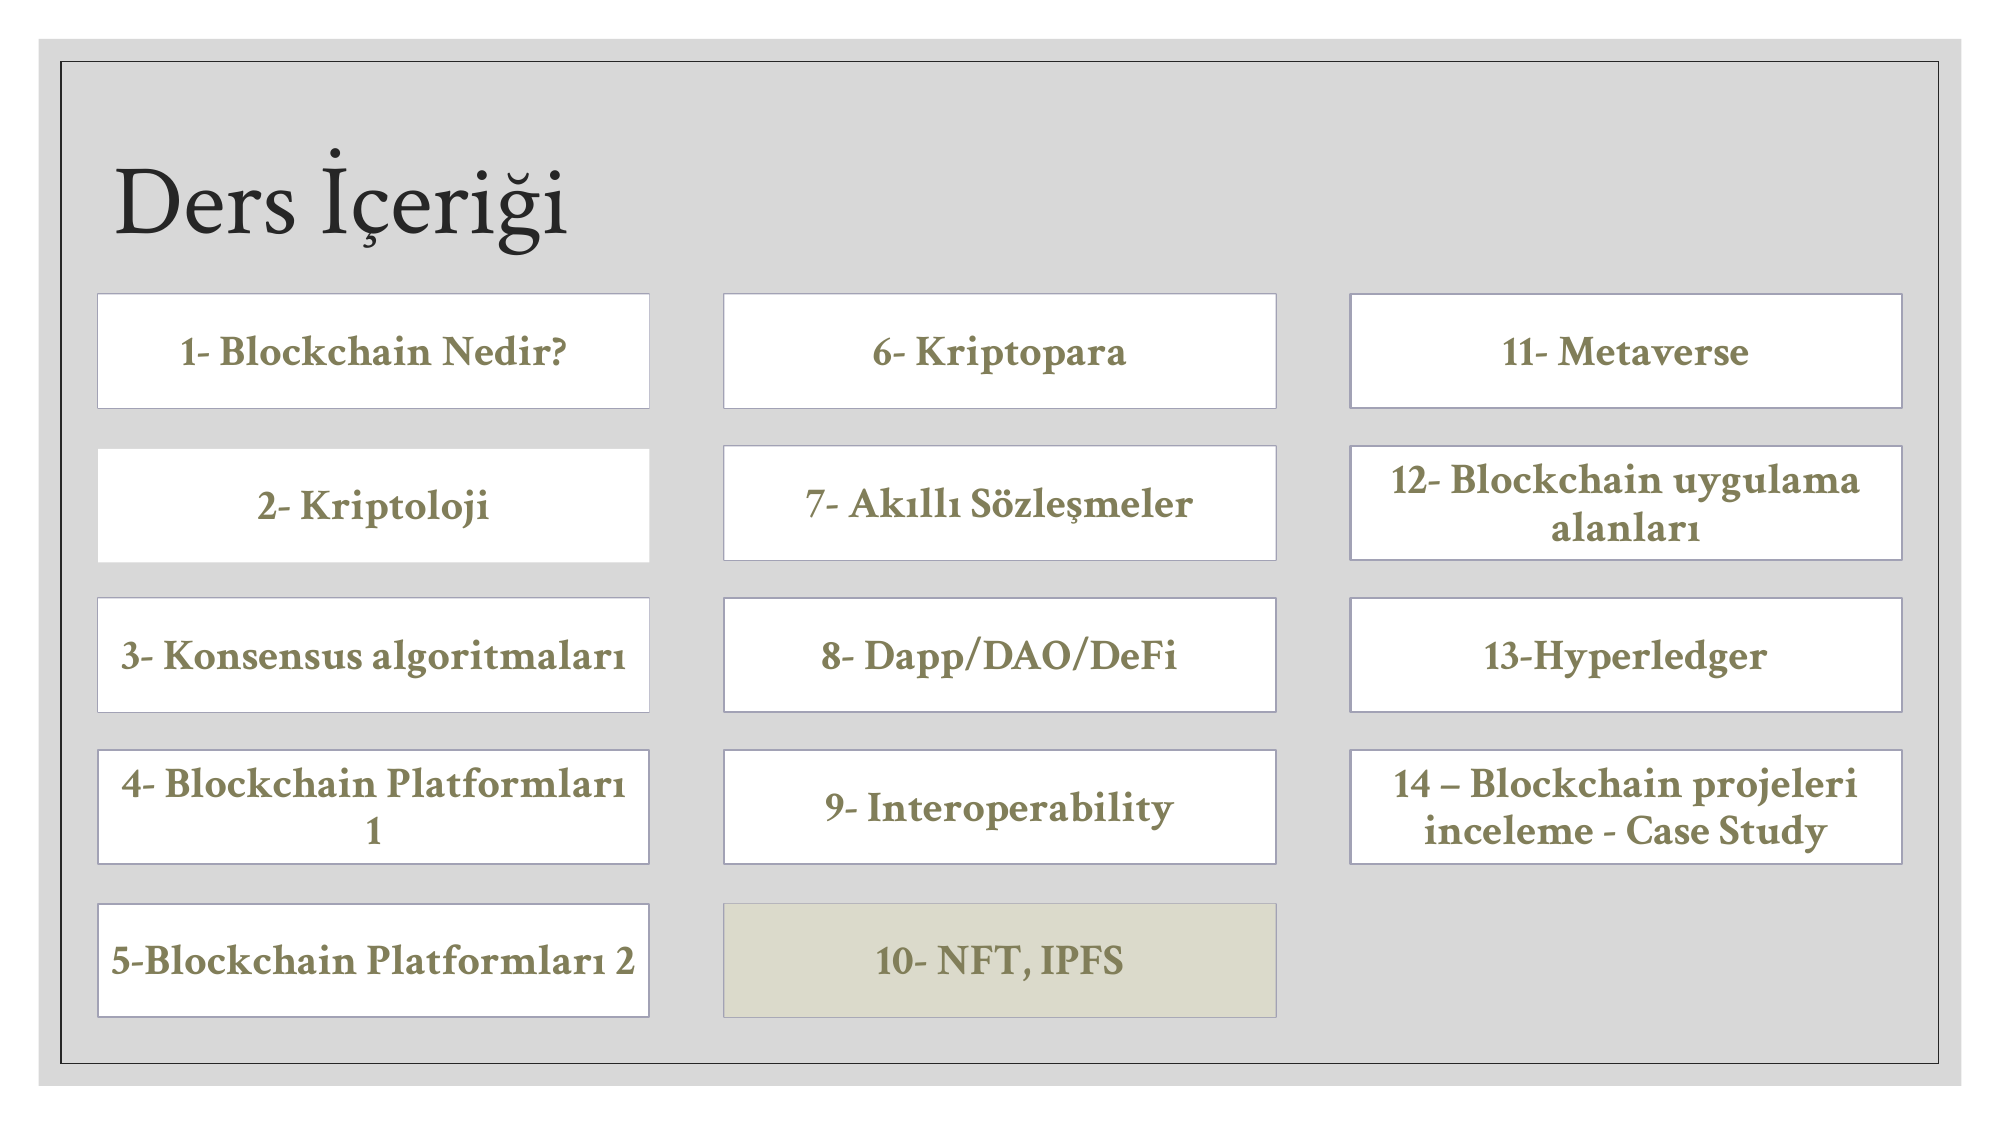

# Ders İçeriği

1- Blockchain Nedir?

6- Kriptopara

11- Metaverse

7- Akıllı Sözleşmeler

12- Blockchain uygulama alanları
2- Kriptoloji

3- Konsensus algoritmaları

8- Dapp/DAO/DeFi

13-Hyperledger

4- Blockchain Platformları 1

9- Interoperability

14 – Blockchain projeleri inceleme - Case Study

5-Blockchain Platformları 2

10- NFT, IPFS